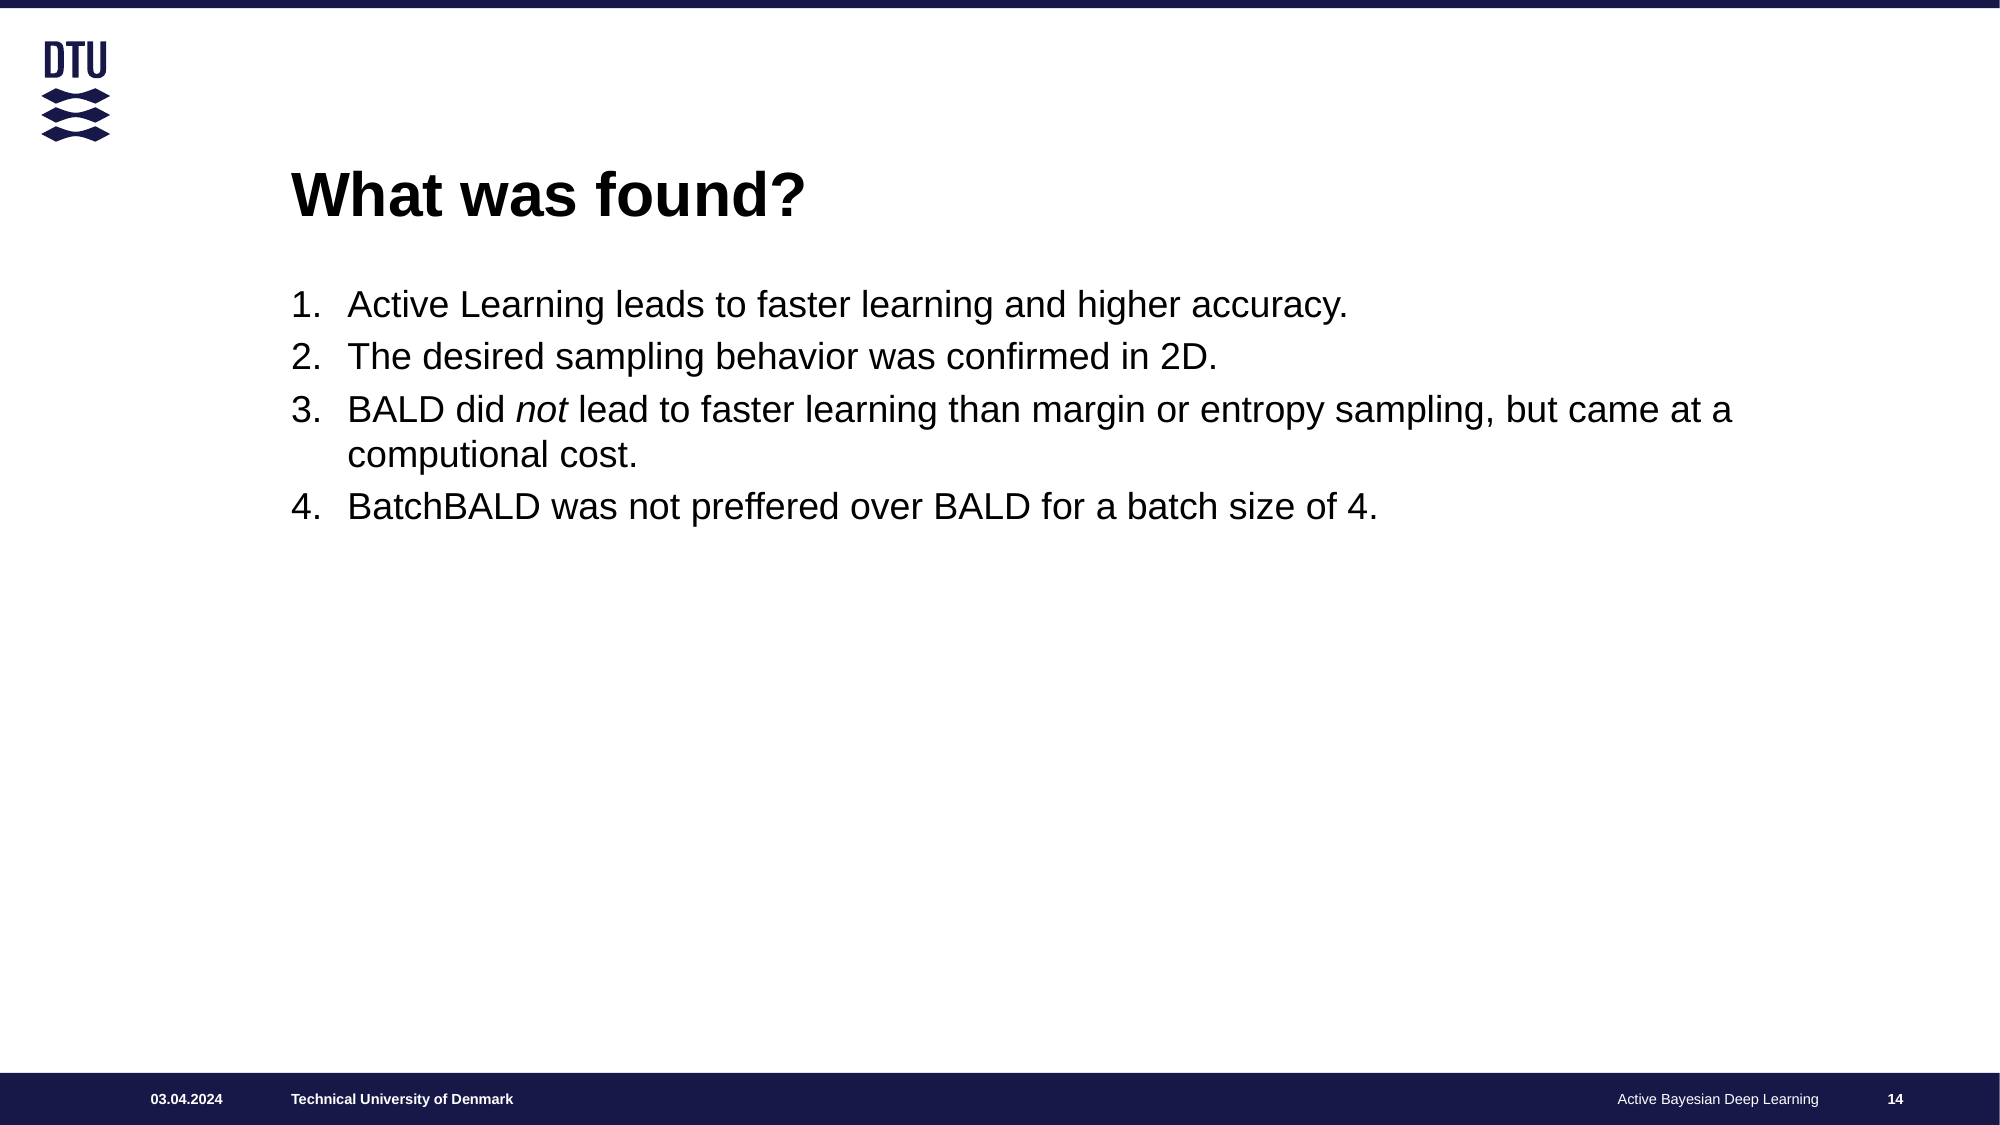

# What was found?
Active Learning leads to faster learning and higher accuracy.
The desired sampling behavior was confirmed in 2D.
BALD did not lead to faster learning than margin or entropy sampling, but came at a computional cost.
BatchBALD was not preffered over BALD for a batch size of 4.
03.04.2024
Active Bayesian Deep Learning
14